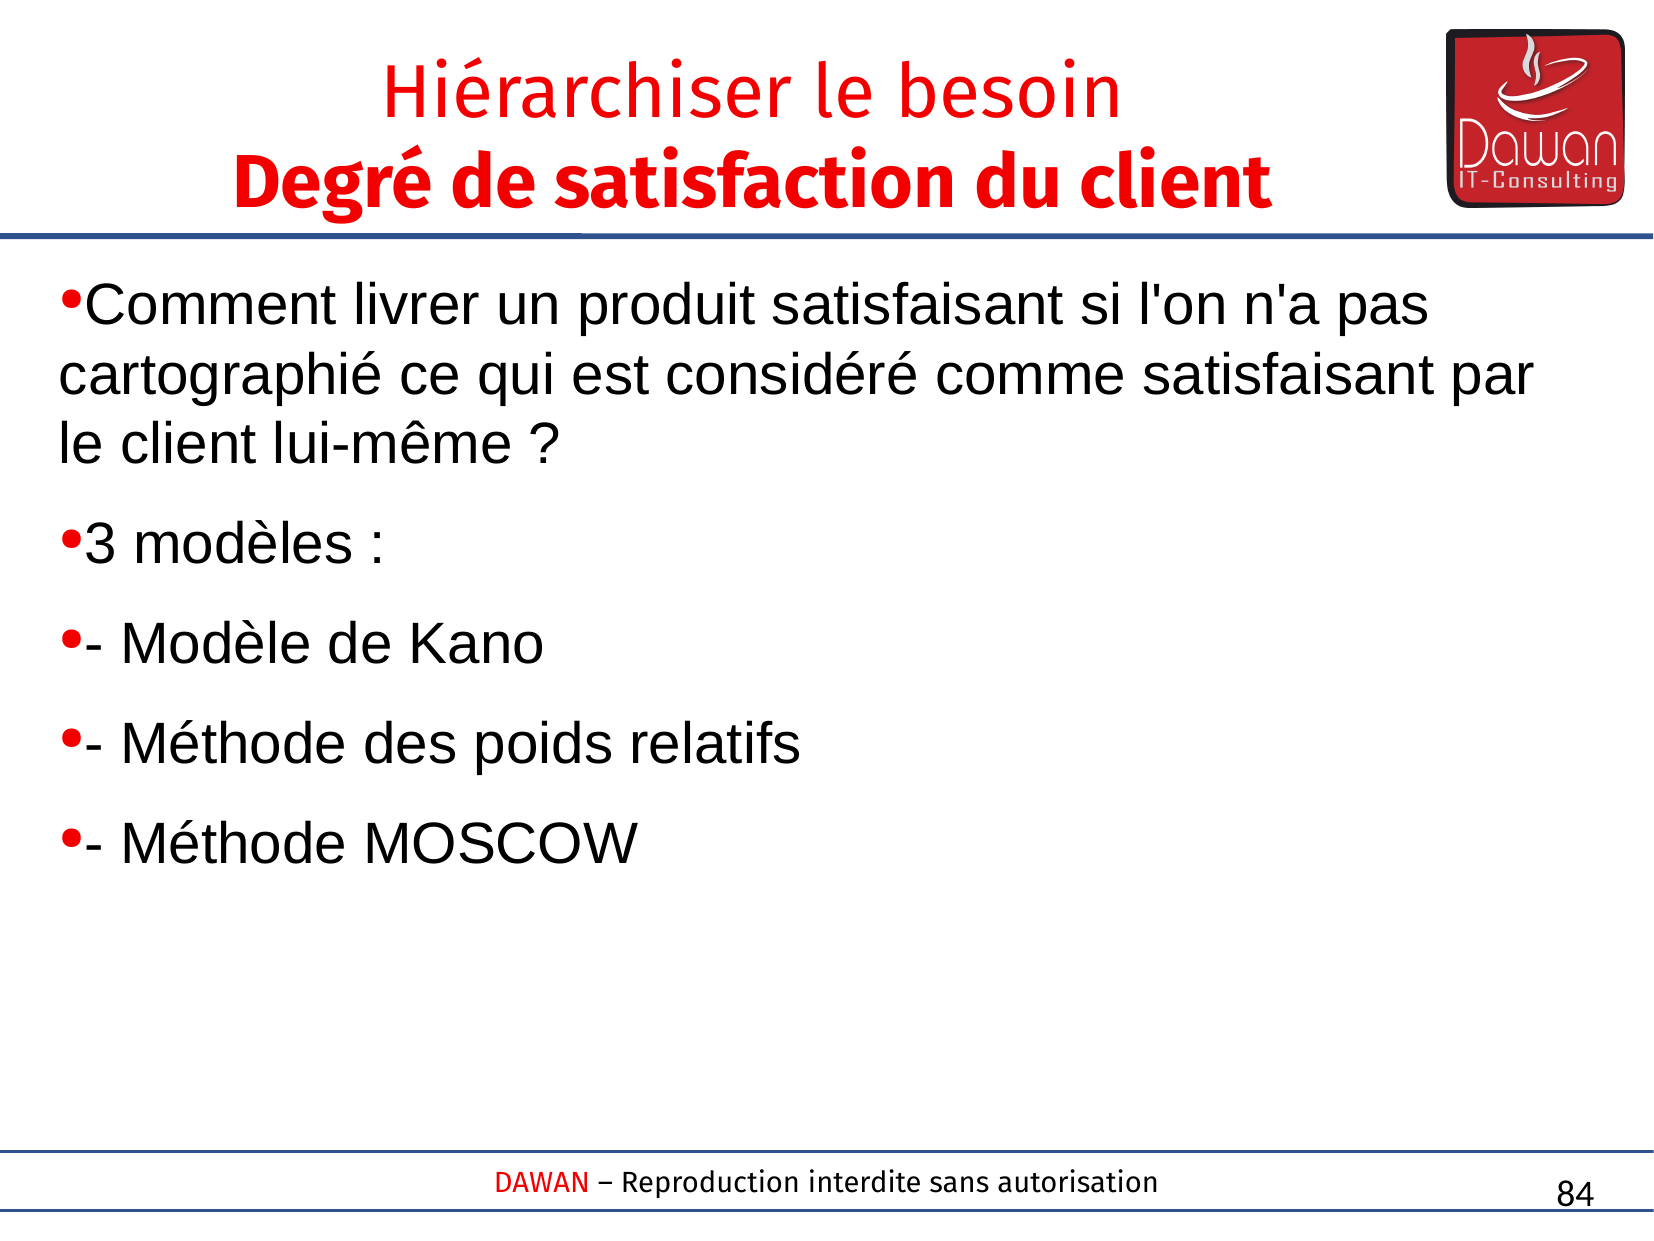

Hiérarchiser le besoin
Degré de satisfaction du client
Comment livrer un produit satisfaisant si l'on n'a pas cartographié ce qui est considéré comme satisfaisant par le client lui-même ?
3 modèles :
- Modèle de Kano
- Méthode des poids relatifs
- Méthode MOSCOW
84